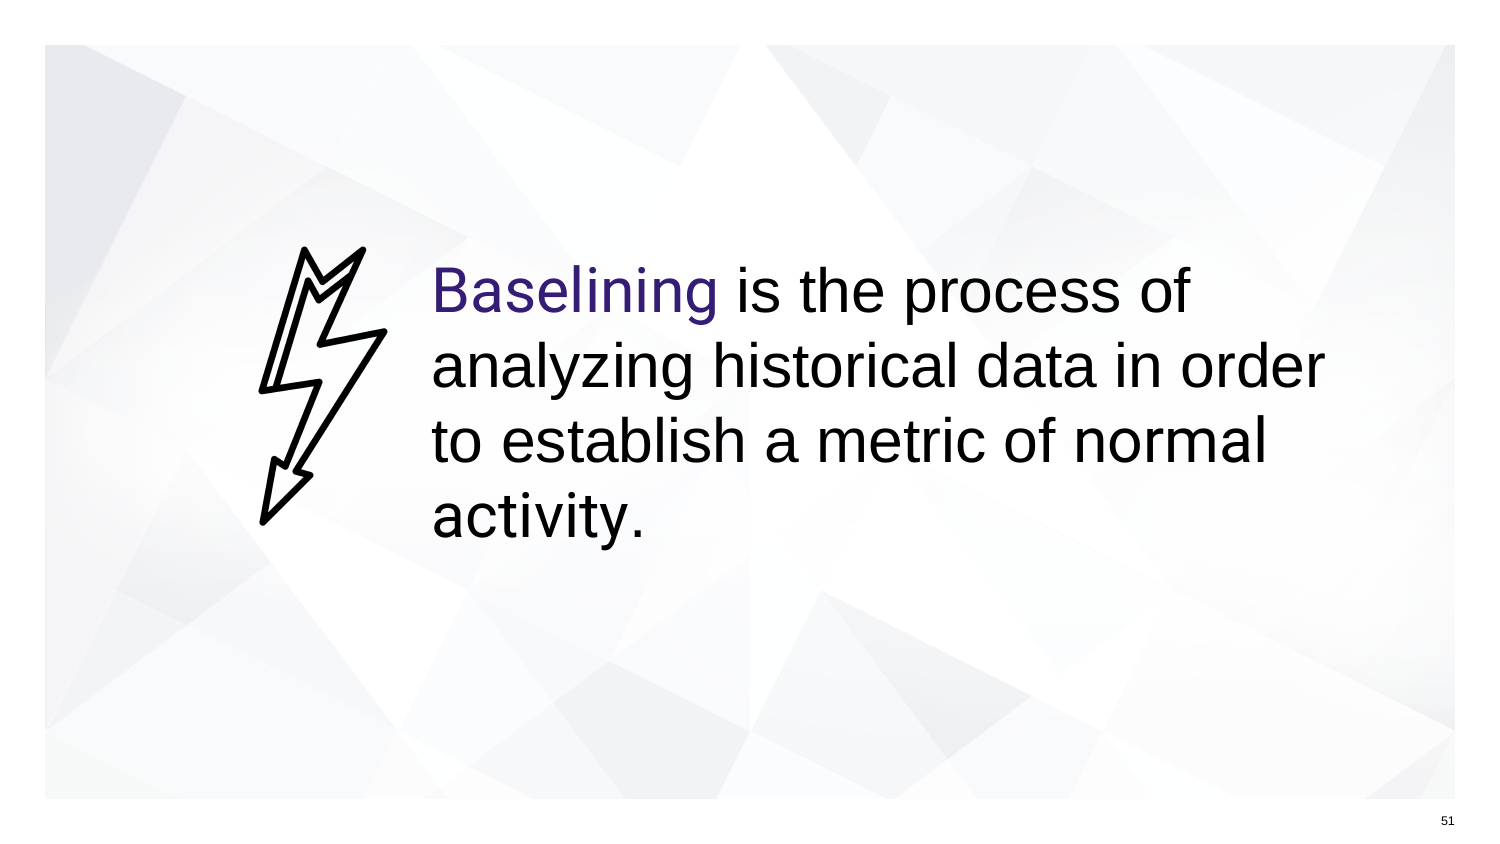

# Baselining is the process of analyzing historical data in order to establish a metric of normal activity.

51